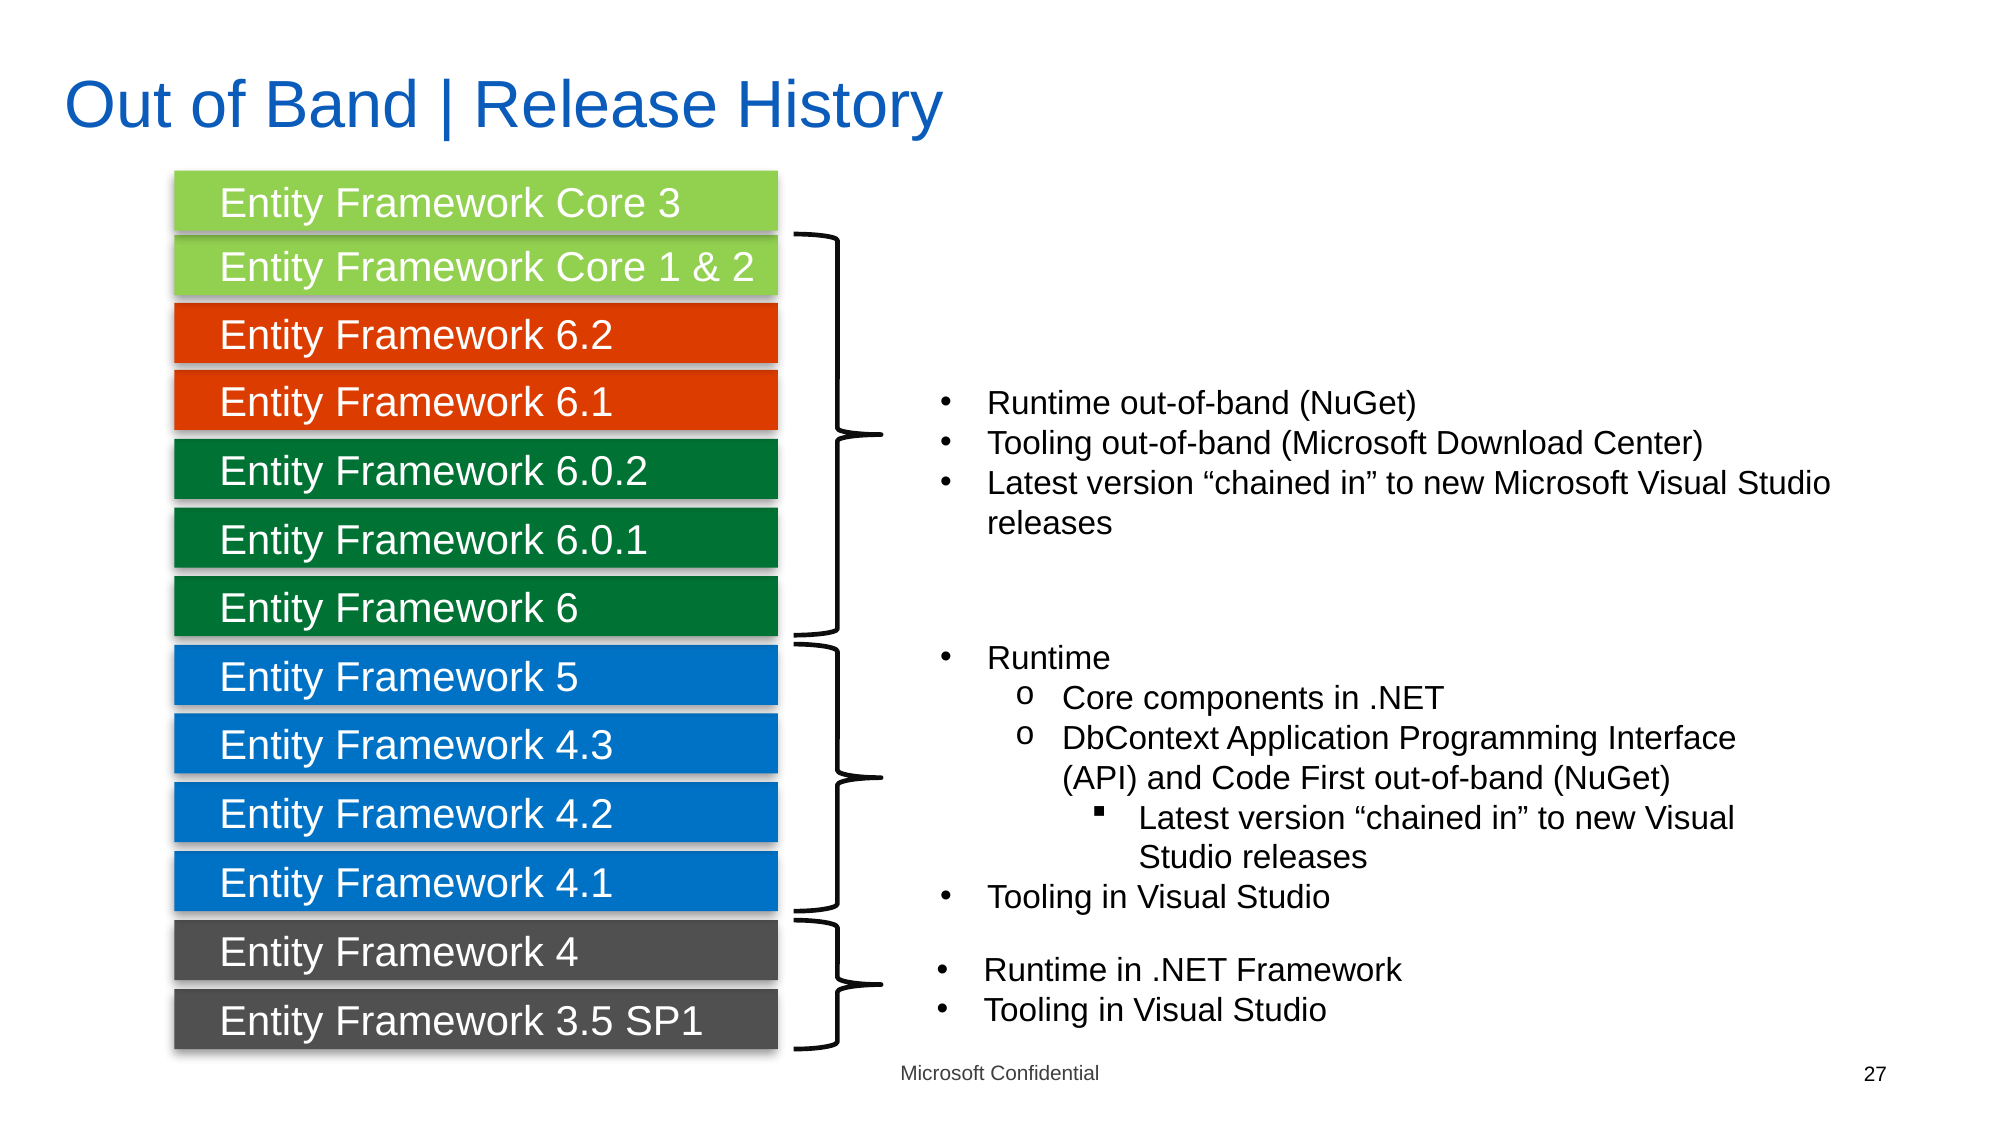

# Out of Band | Release History
Entity Framework Core 3

Entity Framework Core 1 & 2
Entity Framework 6.2
Entity Framework 6.1
Runtime out-of-band (NuGet)
Tooling out-of-band (Microsoft Download Center)
Latest version “chained in” to new Microsoft Visual Studio releases

Entity Framework 6.0.2
Entity Framework 6.0.1
Entity Framework 6
Runtime
Core components in .NET
DbContext Application Programming Interface (API) and Code First out-of-band (NuGet)
Latest version “chained in” to new Visual Studio releases
Tooling in Visual Studio

Entity Framework 5
Entity Framework 4.3
Entity Framework 4.2
Entity Framework 4.1
Entity Framework 4

Runtime in .NET Framework
Tooling in Visual Studio
Entity Framework 3.5 SP1
27